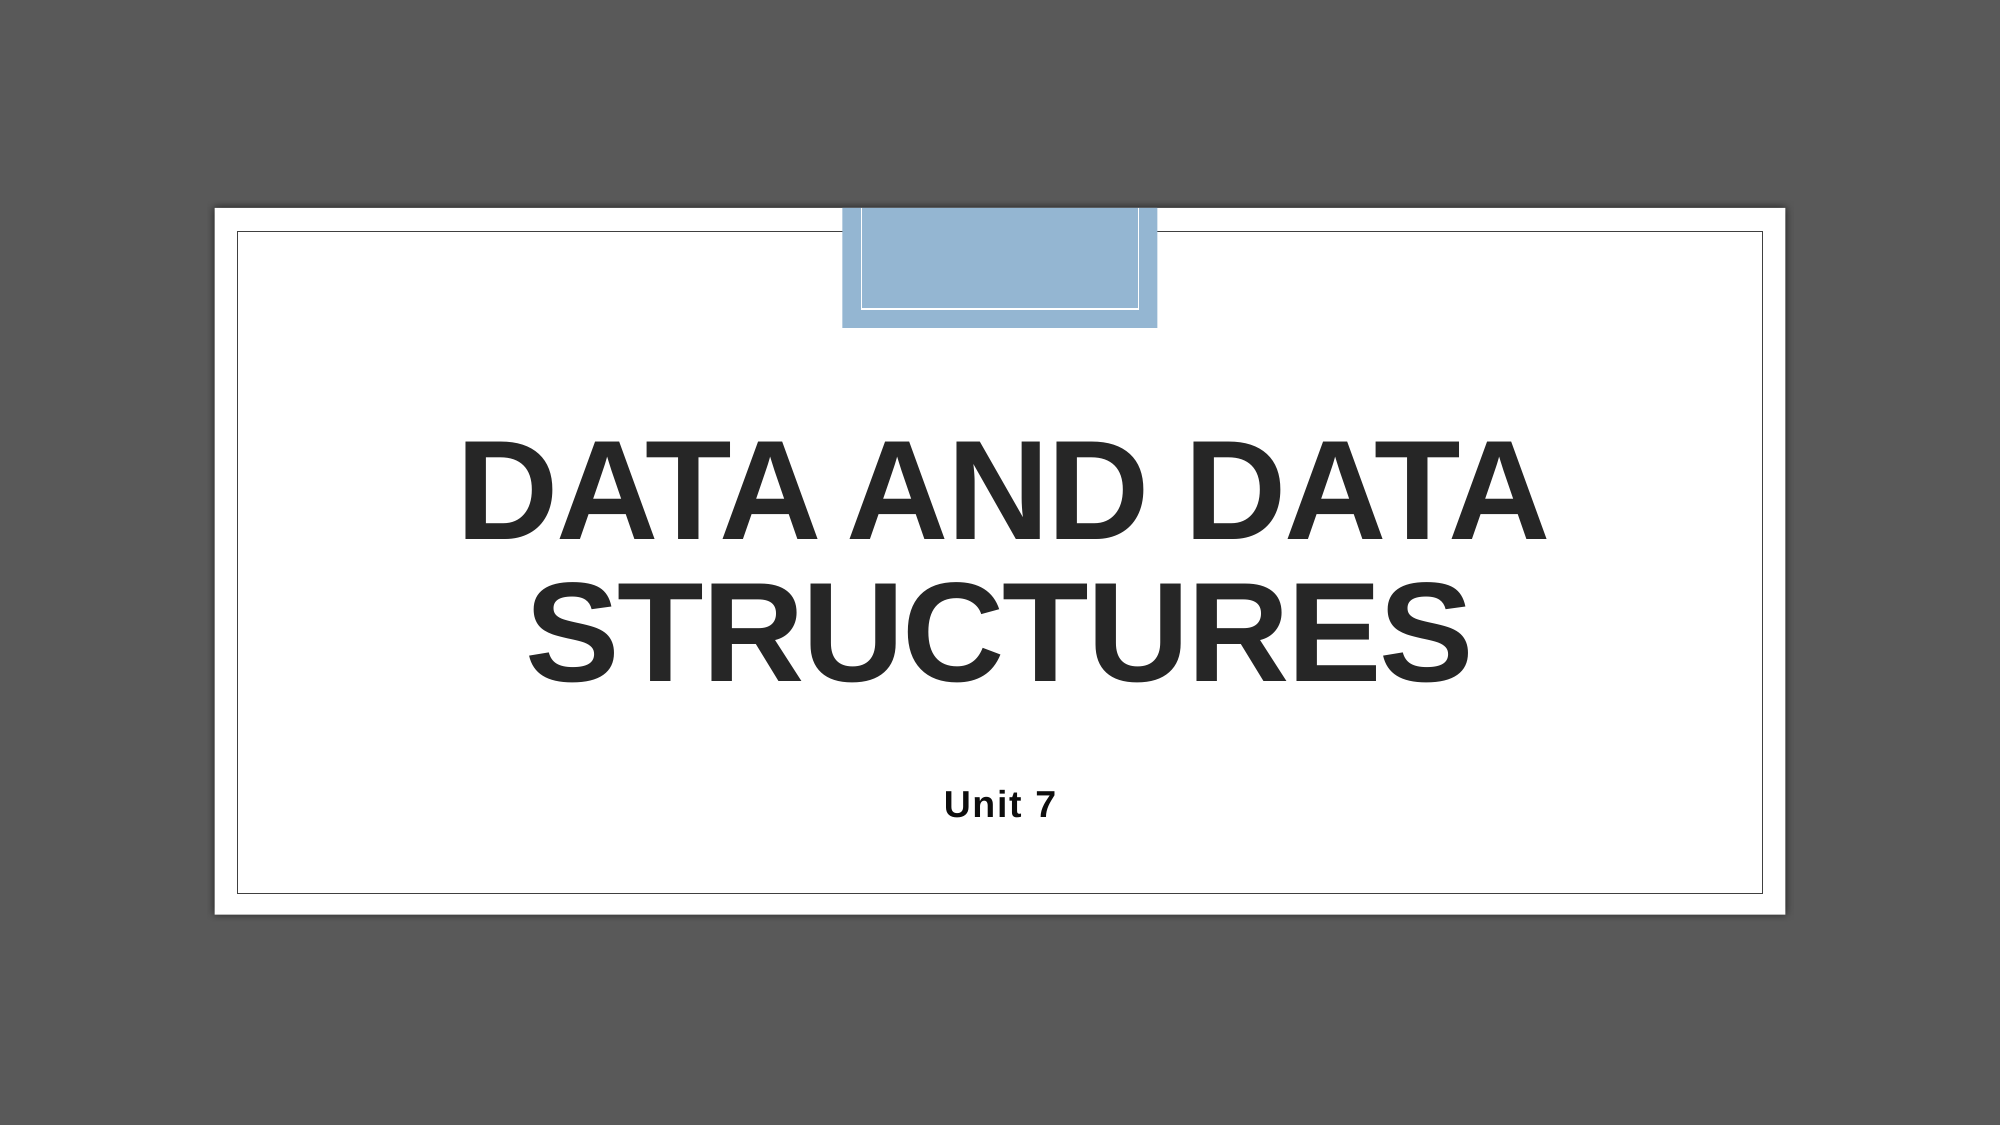

# Data and Data Structures
Unit 7